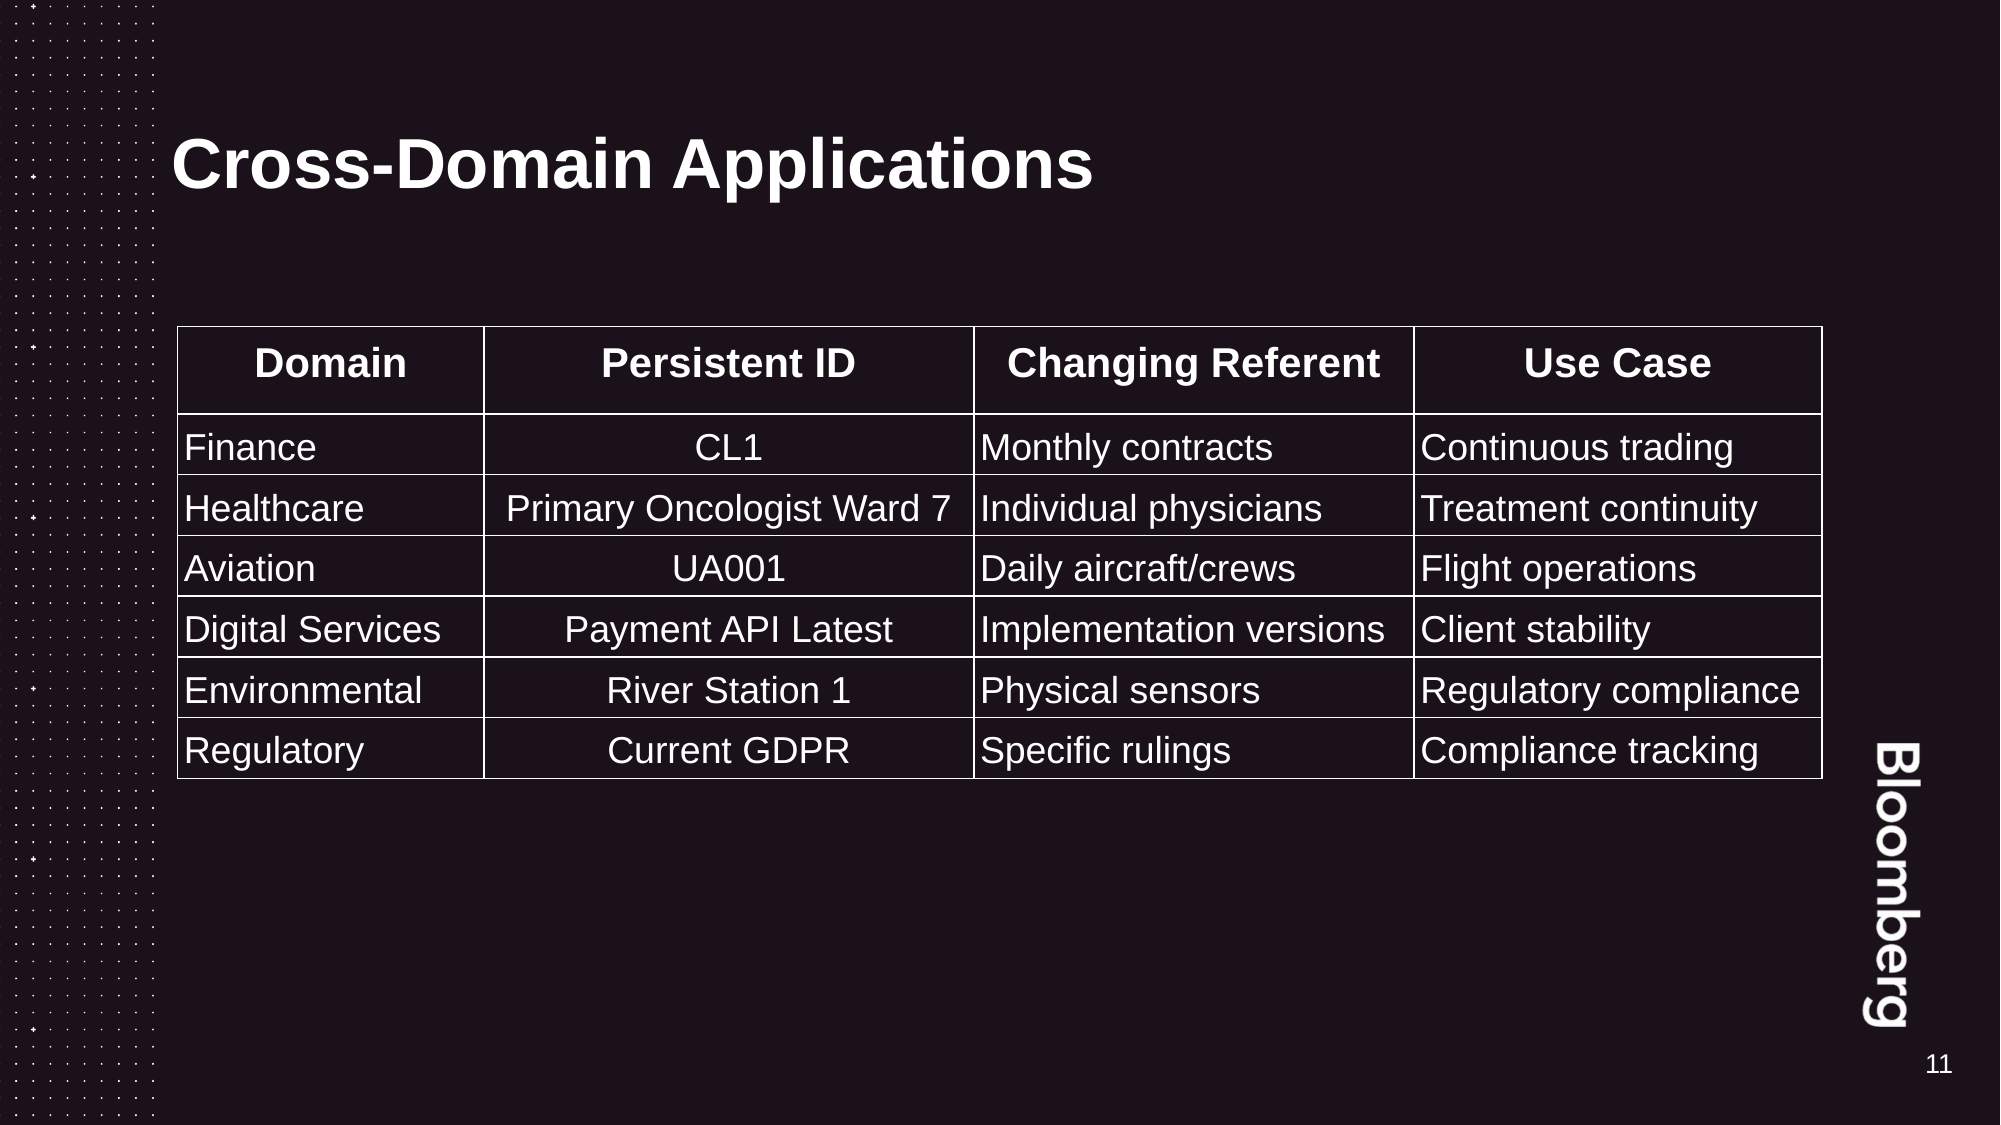

# Cross-Domain Applications
| Domain | Persistent ID | Changing Referent | Use Case |
| --- | --- | --- | --- |
| Finance | CL1 | Monthly contracts | Continuous trading |
| Healthcare | Primary Oncologist Ward 7 | Individual physicians | Treatment continuity |
| Aviation | UA001 | Daily aircraft/crews | Flight operations |
| Digital Services | Payment API Latest | Implementation versions | Client stability |
| Environmental | River Station 1 | Physical sensors | Regulatory compliance |
| Regulatory | Current GDPR | Specific rulings | Compliance tracking |
11